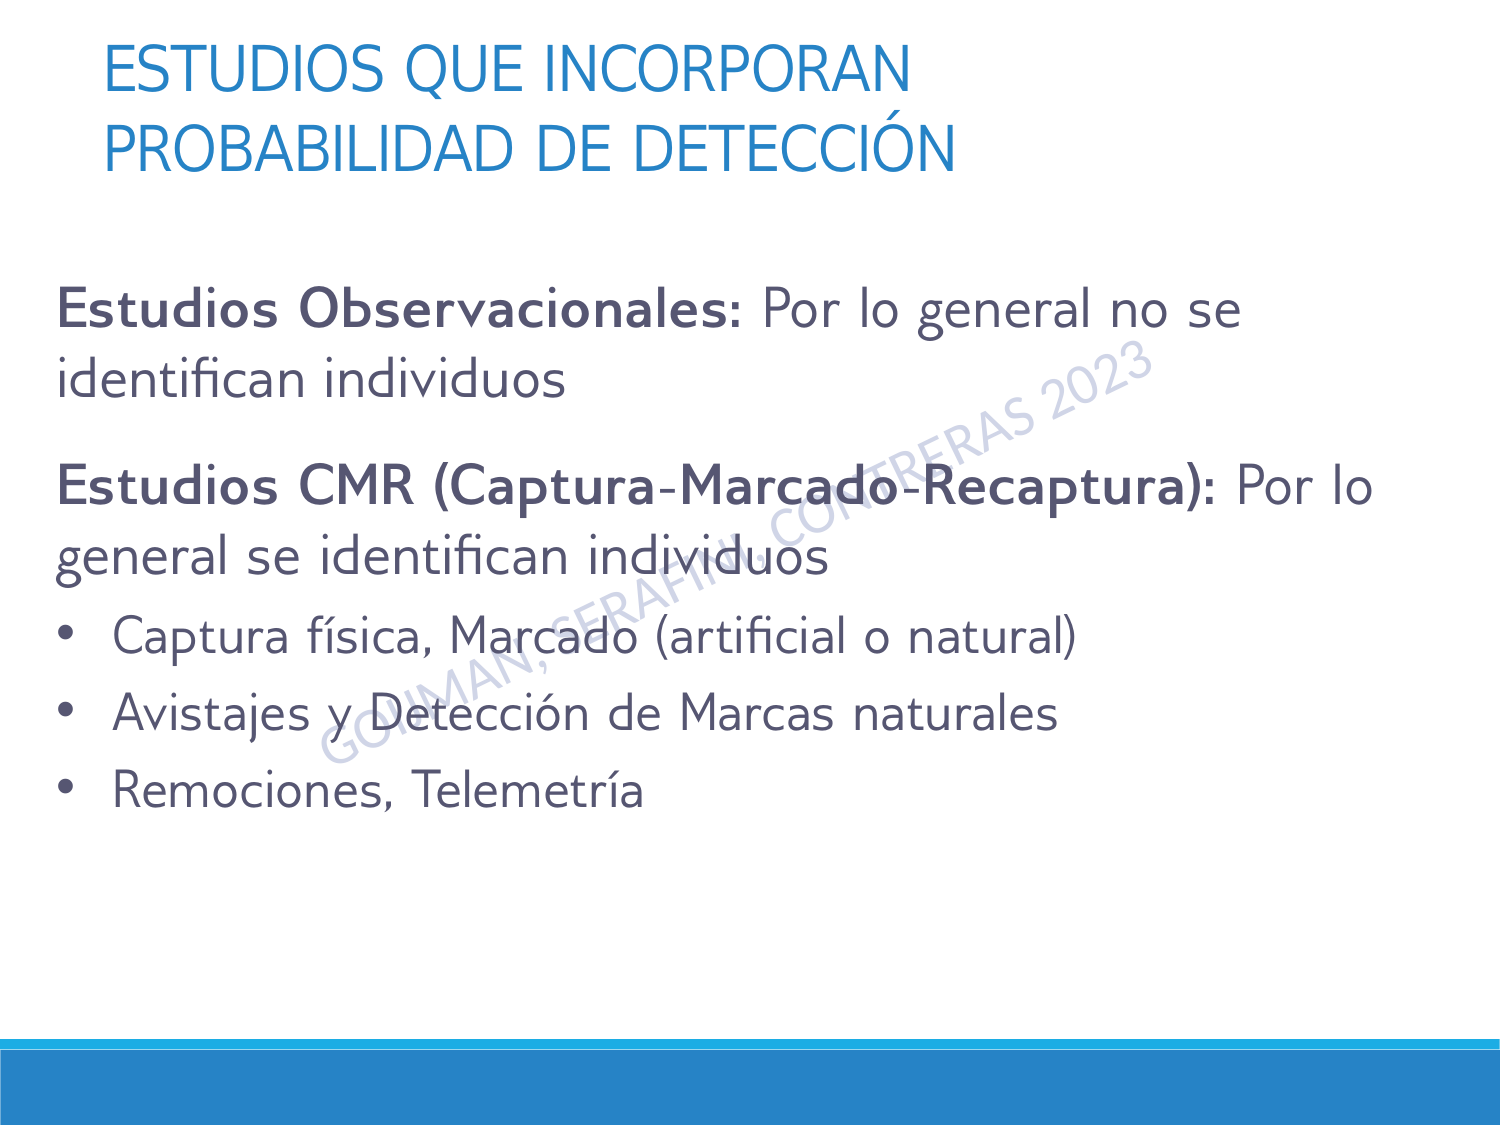

ESTUDIOS QUE INCORPORAN PROBABILIDAD DE DETECCIÓN
Estudios Observacionales: Por lo general no se identifican individuos
Estudios CMR (Captura-Marcado-Recaptura): Por lo general se identifican individuos
Captura física, Marcado (artificial o natural)
Avistajes y Detección de Marcas naturales
Remociones, Telemetría